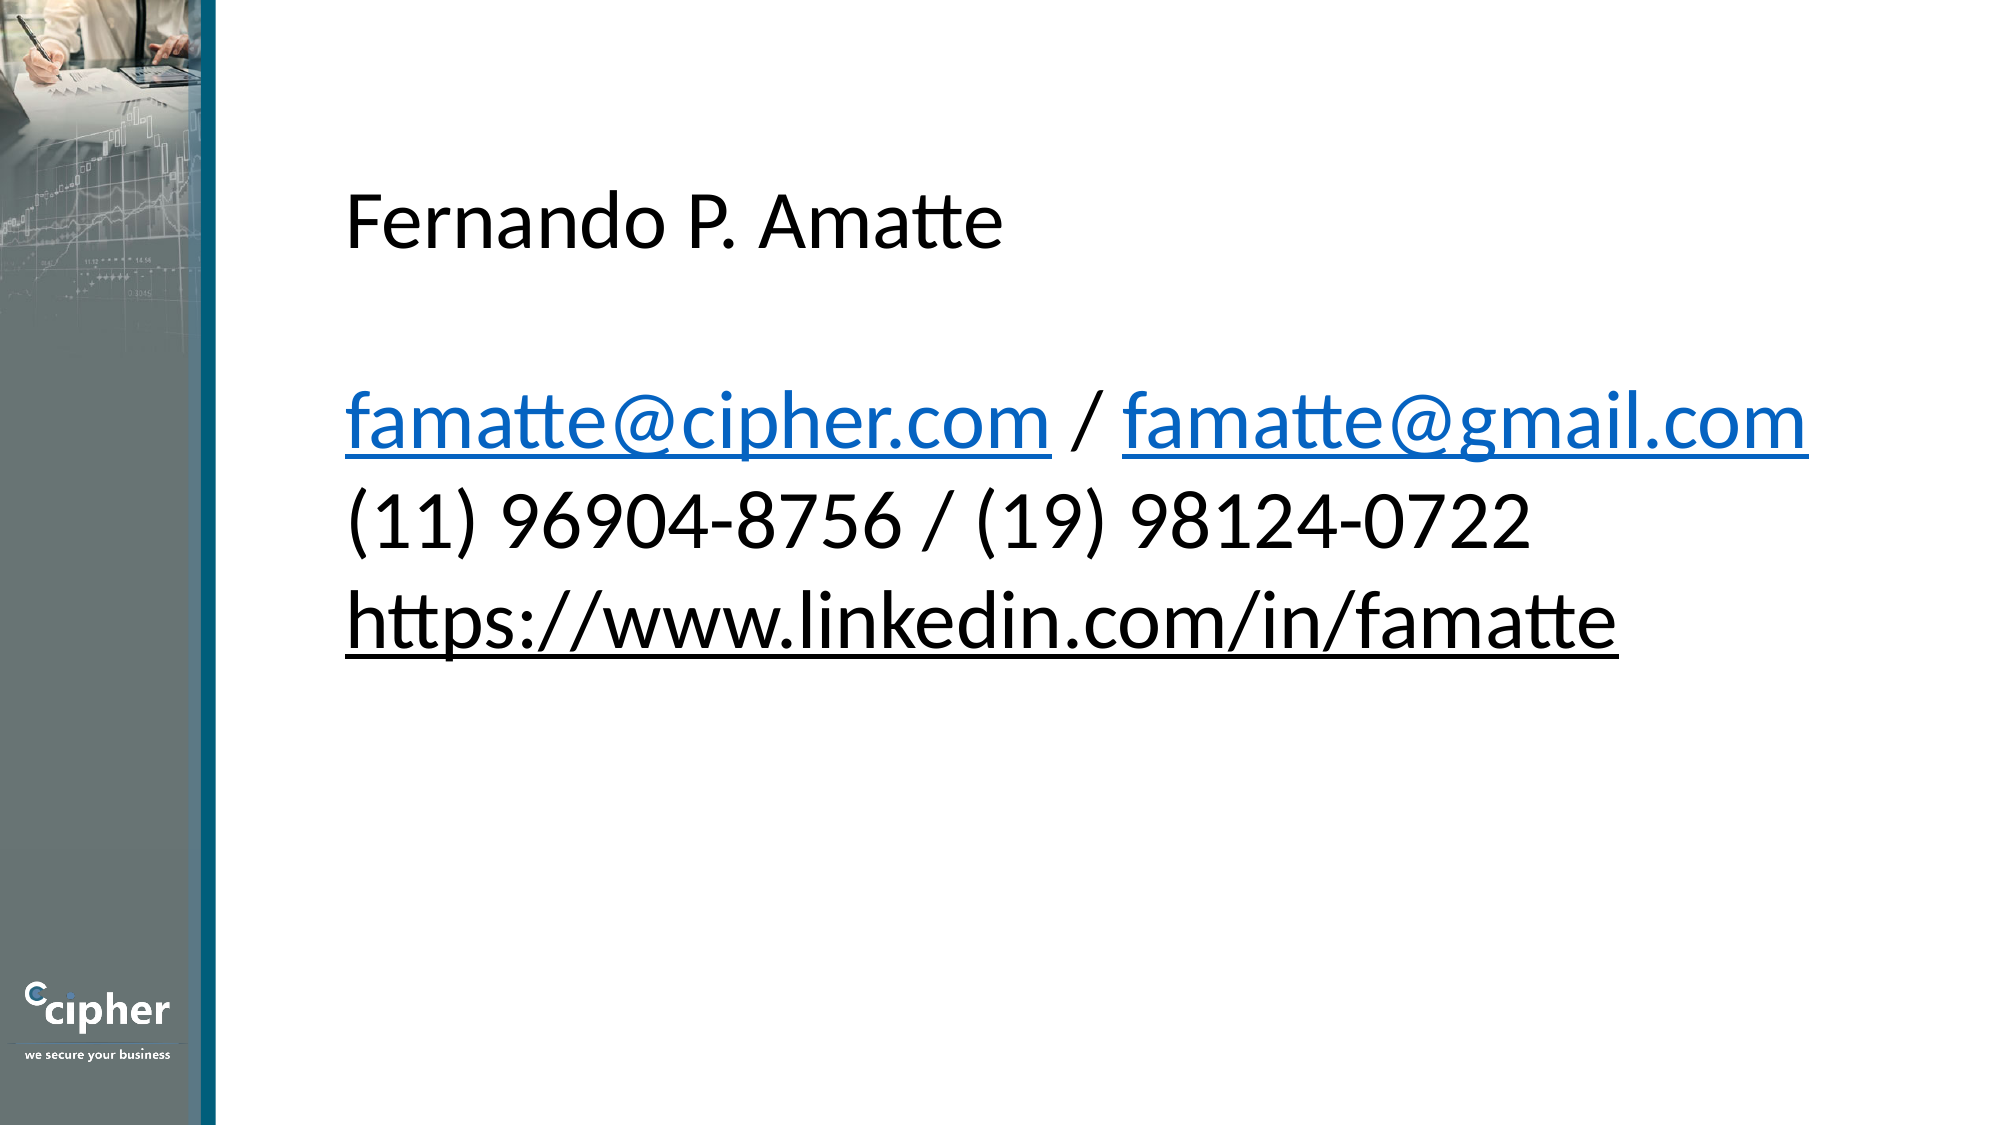

Fernando P. Amatte

famatte@cipher.com / famatte@gmail.com
(11) 96904-8756 / (19) 98124-0722
https://www.linkedin.com/in/famatte